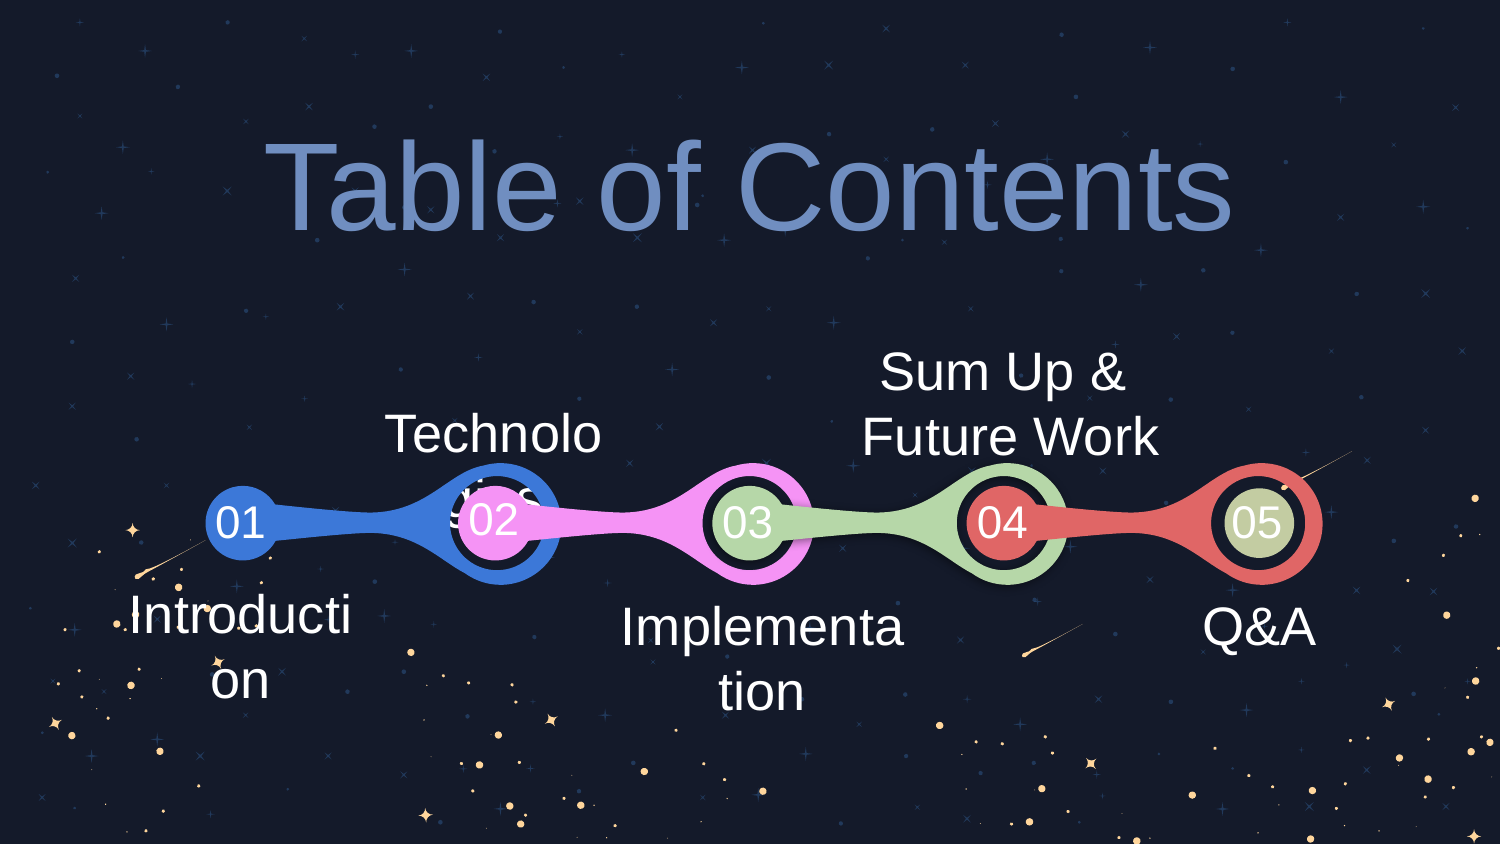

# Table of Contents
Sum Up &
Future Work
Technologies

02
01
03
04
05

Introduction
Q&A
Implementation